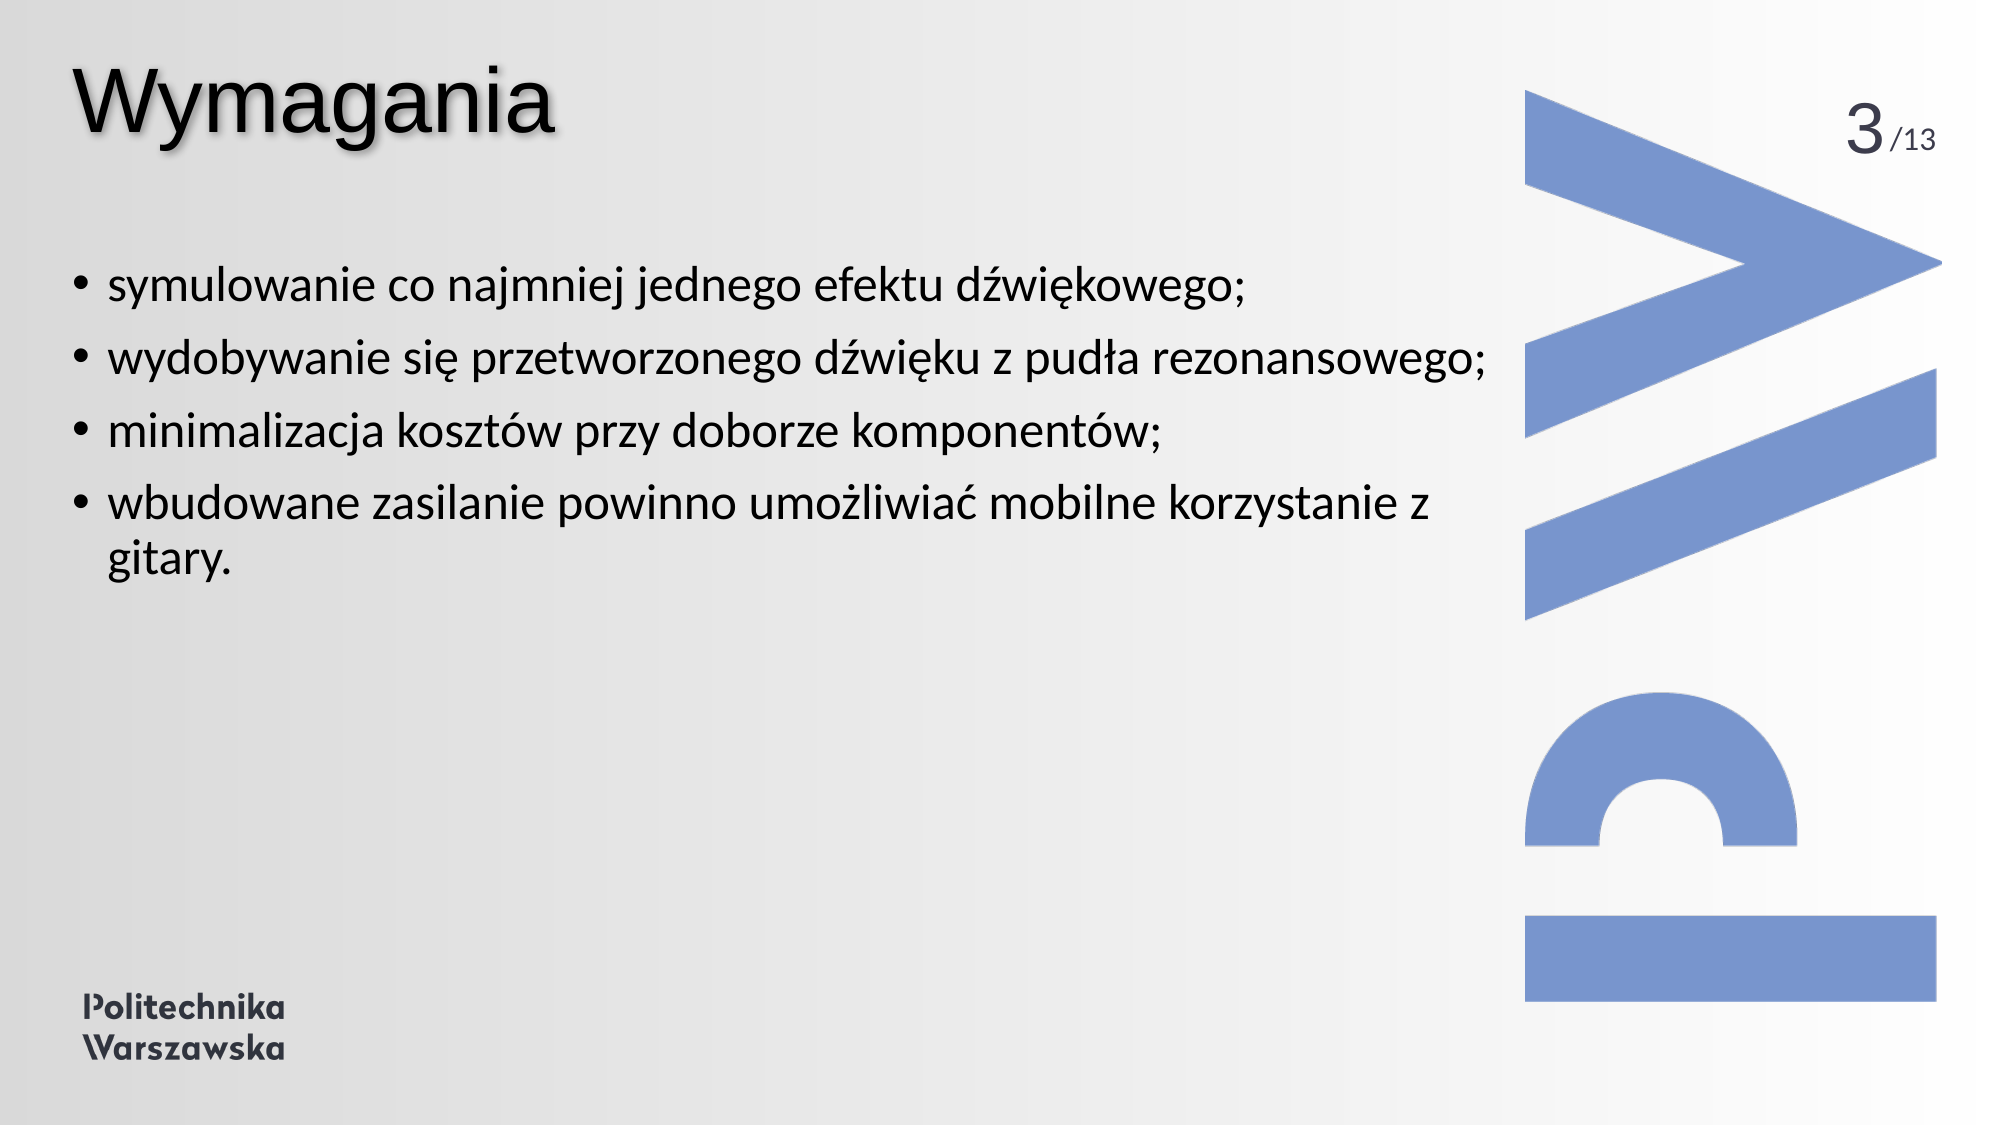

Wymagania
/13
symulowanie co najmniej jednego efektu dźwiękowego;
wydobywanie się przetworzonego dźwięku z pudła rezonansowego;
minimalizacja kosztów przy doborze komponentów;
wbudowane zasilanie powinno umożliwiać mobilne korzystanie z gitary.